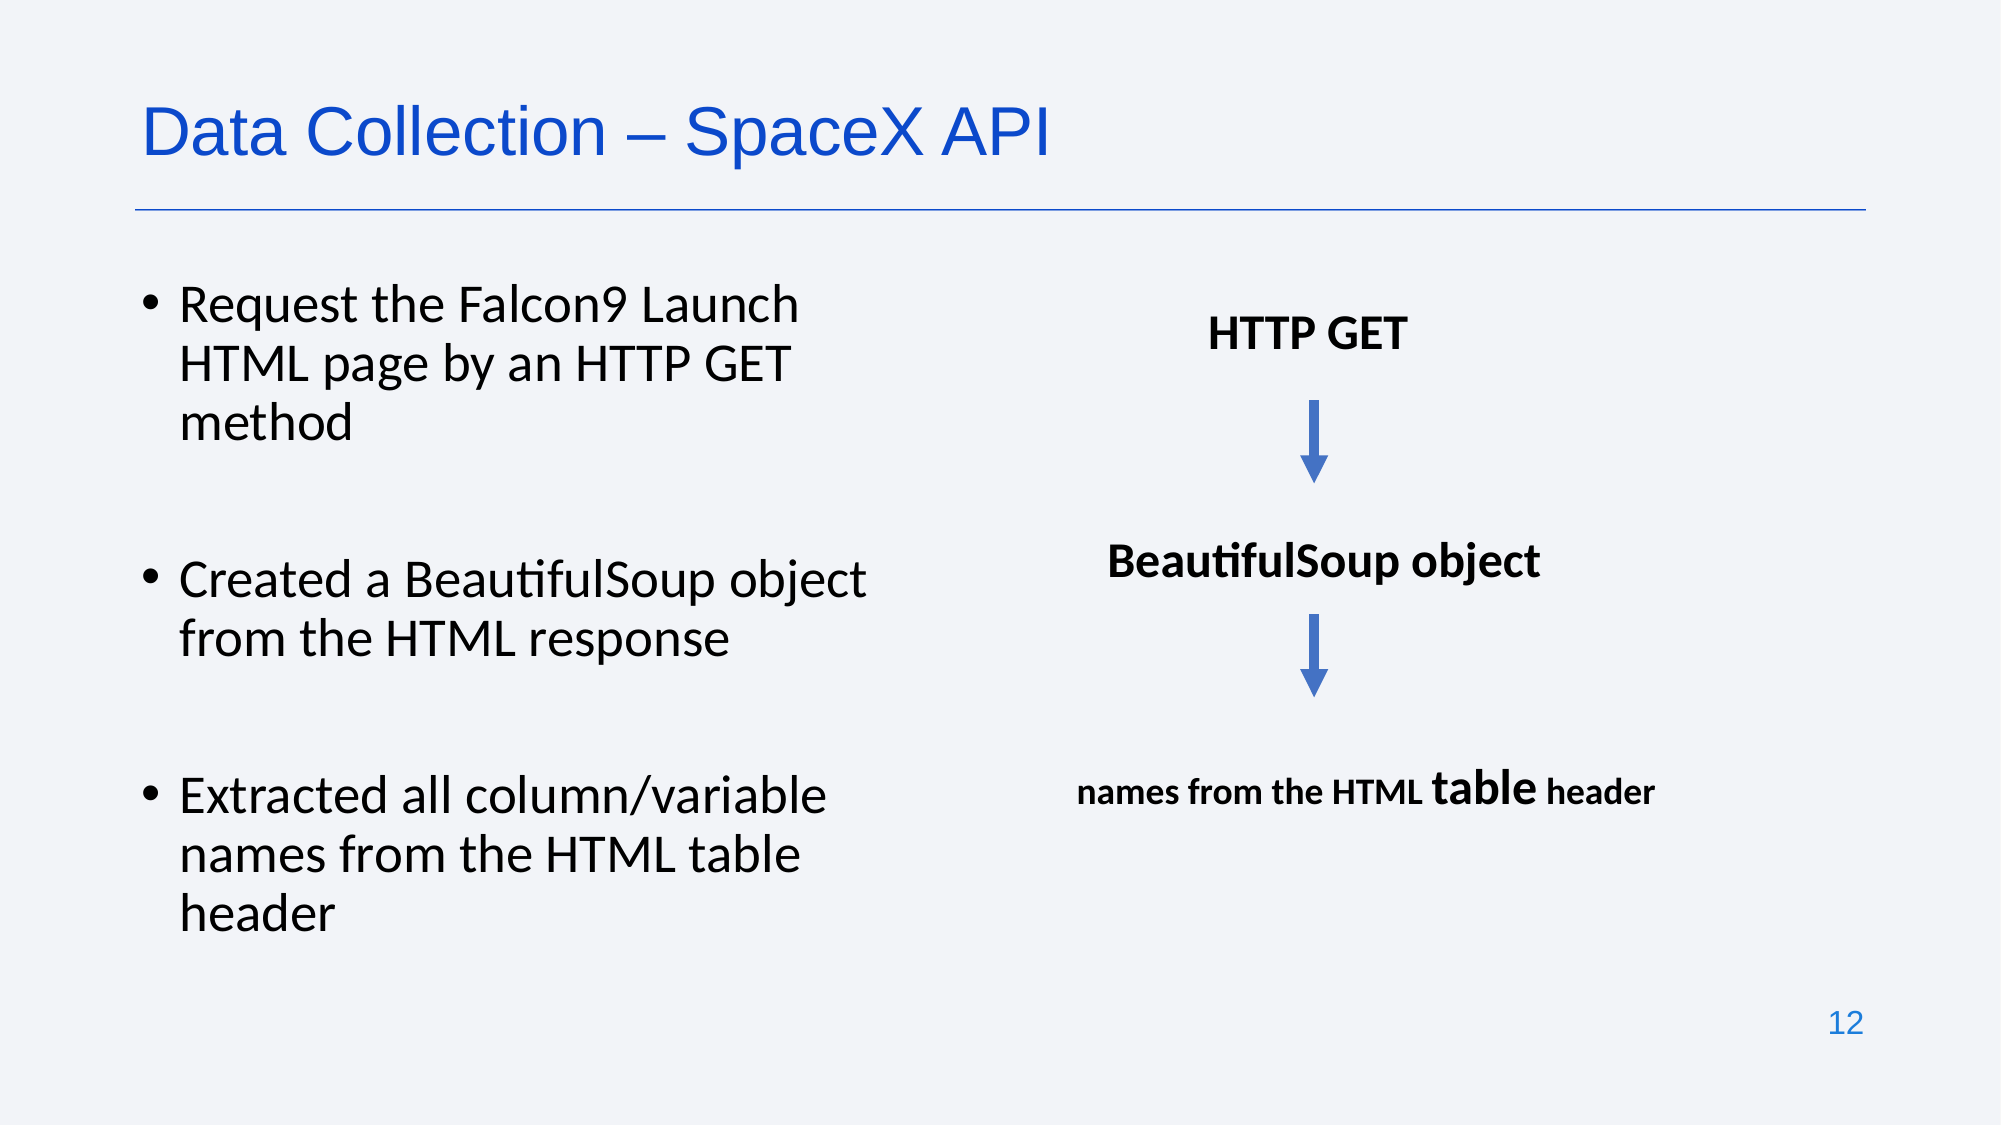

Data Collection – SpaceX API
Request the Falcon9 Launch HTML page by an HTTP GET method

Created a BeautifulSoup object from the HTML response

Extracted all column/variable names from the HTML table header

HTTP GET
BeautifulSoup object
names from the HTML table header
12